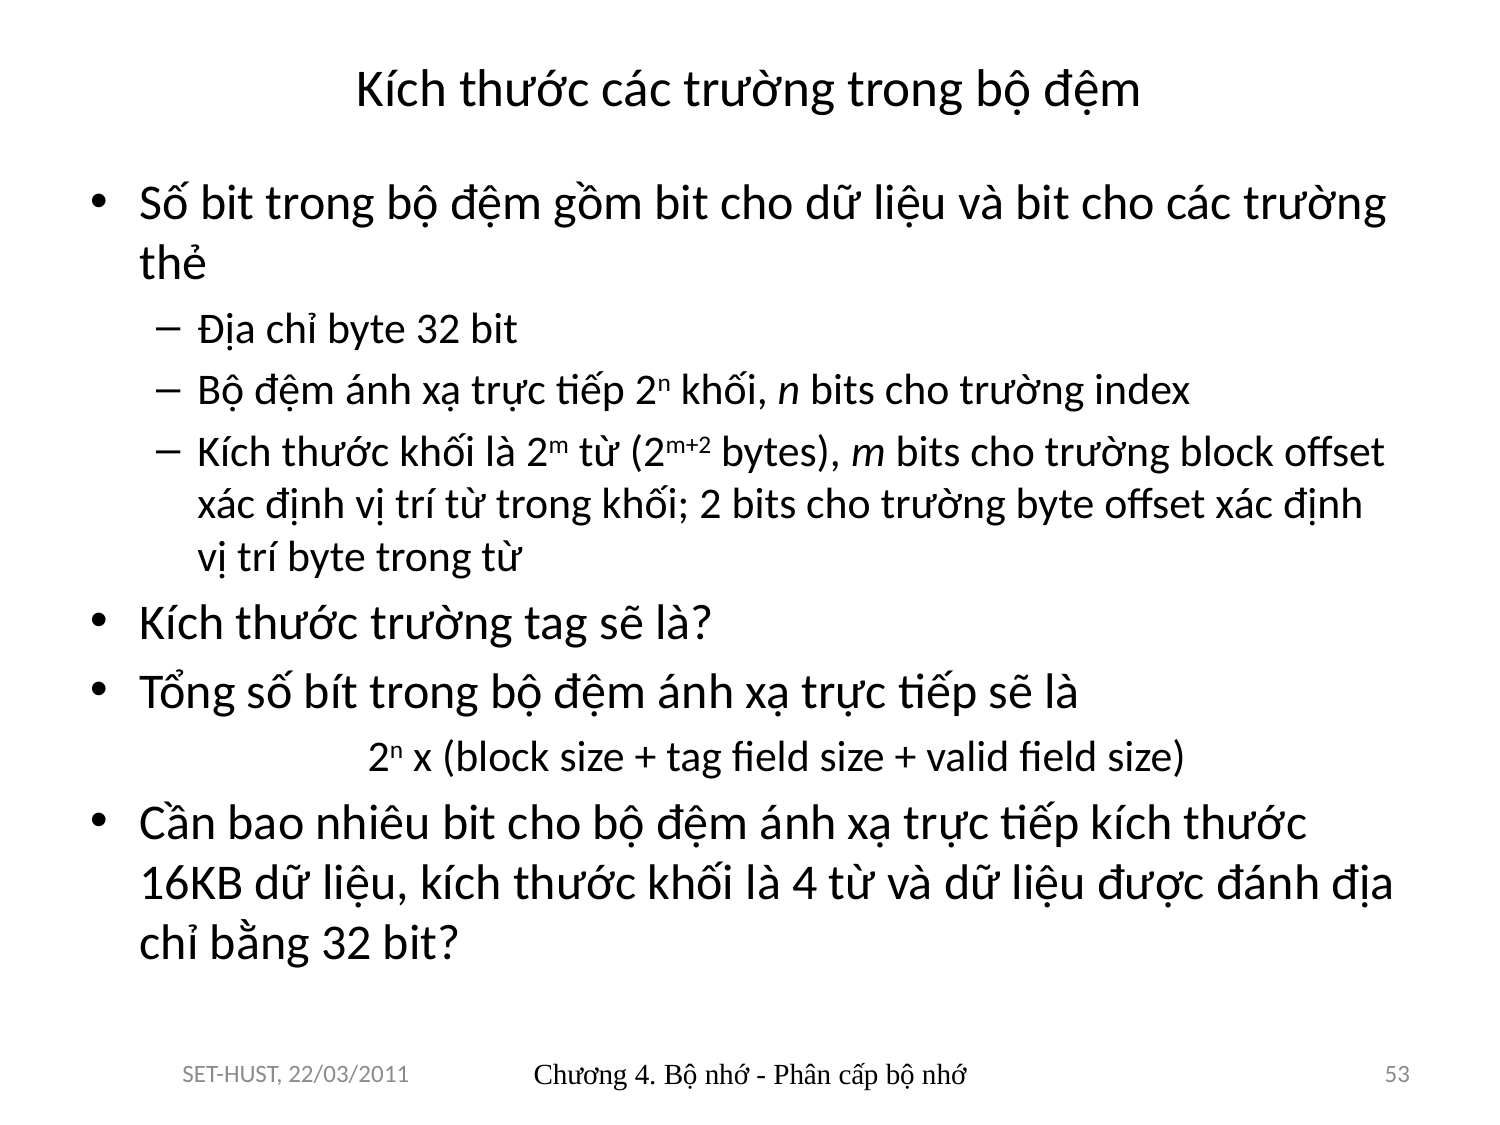

# Kích thước các trường trong bộ đệm
Số bit trong bộ đệm gồm bit cho dữ liệu và bit cho các trường thẻ
Địa chỉ byte 32 bit
Bộ đệm ánh xạ trực tiếp 2n khối, n bits cho trường index
Kích thước khối là 2m từ (2m+2 bytes), m bits cho trường block offset xác định vị trí từ trong khối; 2 bits cho trường byte offset xác định vị trí byte trong từ
Kích thước trường tag sẽ là?
Tổng số bít trong bộ đệm ánh xạ trực tiếp sẽ là
2n x (block size + tag field size + valid field size)
Cần bao nhiêu bit cho bộ đệm ánh xạ trực tiếp kích thước 16KB dữ liệu, kích thước khối là 4 từ và dữ liệu được đánh địa chỉ bằng 32 bit?
SET-HUST, 22/03/2011
Chương 4. Bộ nhớ - Phân cấp bộ nhớ
53